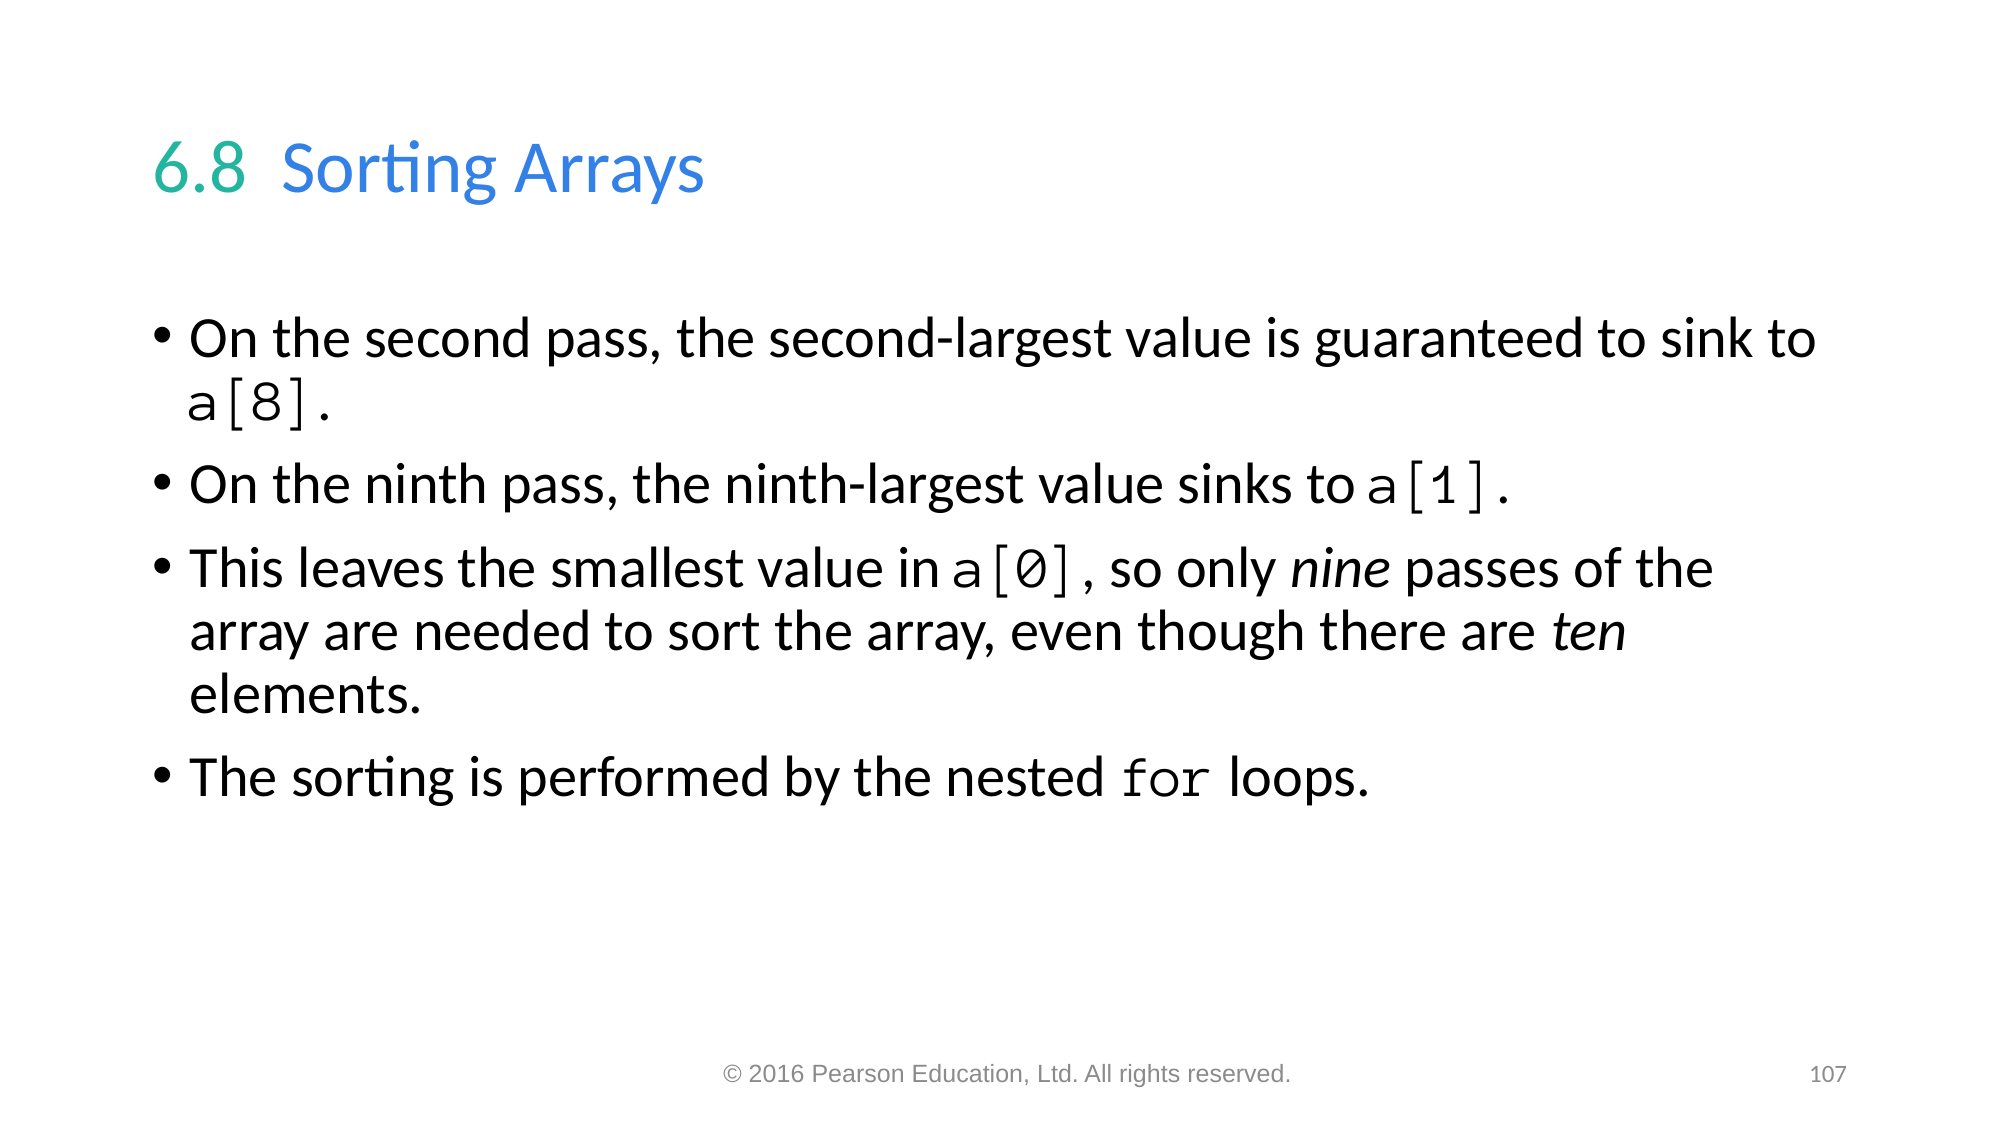

# 6.8  Sorting Arrays
On the second pass, the second-largest value is guaranteed to sink to a[8].
On the ninth pass, the ninth-largest value sinks to a[1].
This leaves the smallest value in a[0], so only nine passes of the array are needed to sort the array, even though there are ten elements.
The sorting is performed by the nested for loops.
107
© 2016 Pearson Education, Ltd. All rights reserved.